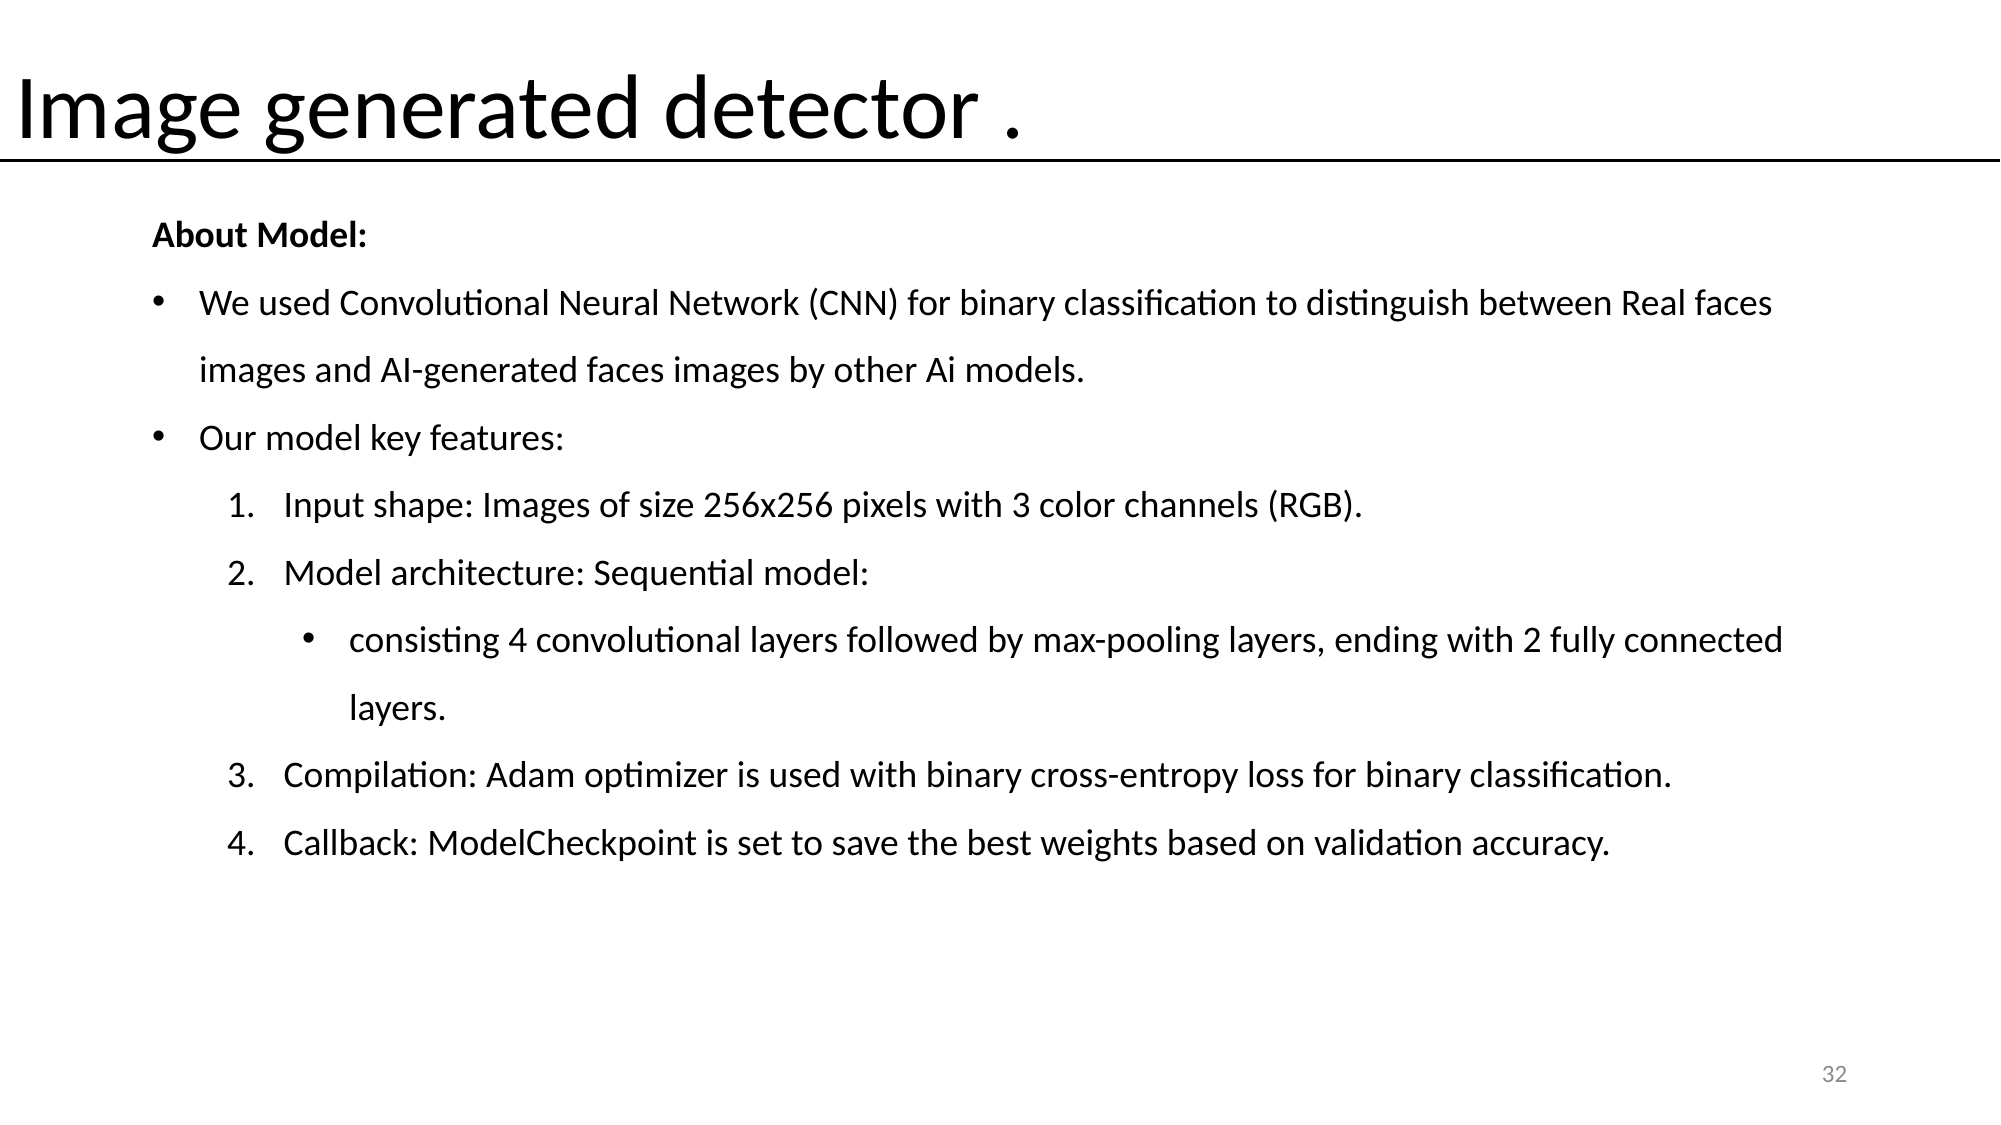

# Image generated detector .
About Model:
We used Convolutional Neural Network (CNN) for binary classification to distinguish between Real faces images and AI-generated faces images by other Ai models.
Our model key features:
Input shape: Images of size 256x256 pixels with 3 color channels (RGB).
Model architecture: Sequential model:
consisting 4 convolutional layers followed by max-pooling layers, ending with 2 fully connected layers.
Compilation: Adam optimizer is used with binary cross-entropy loss for binary classification.
Callback: ModelCheckpoint is set to save the best weights based on validation accuracy.

32